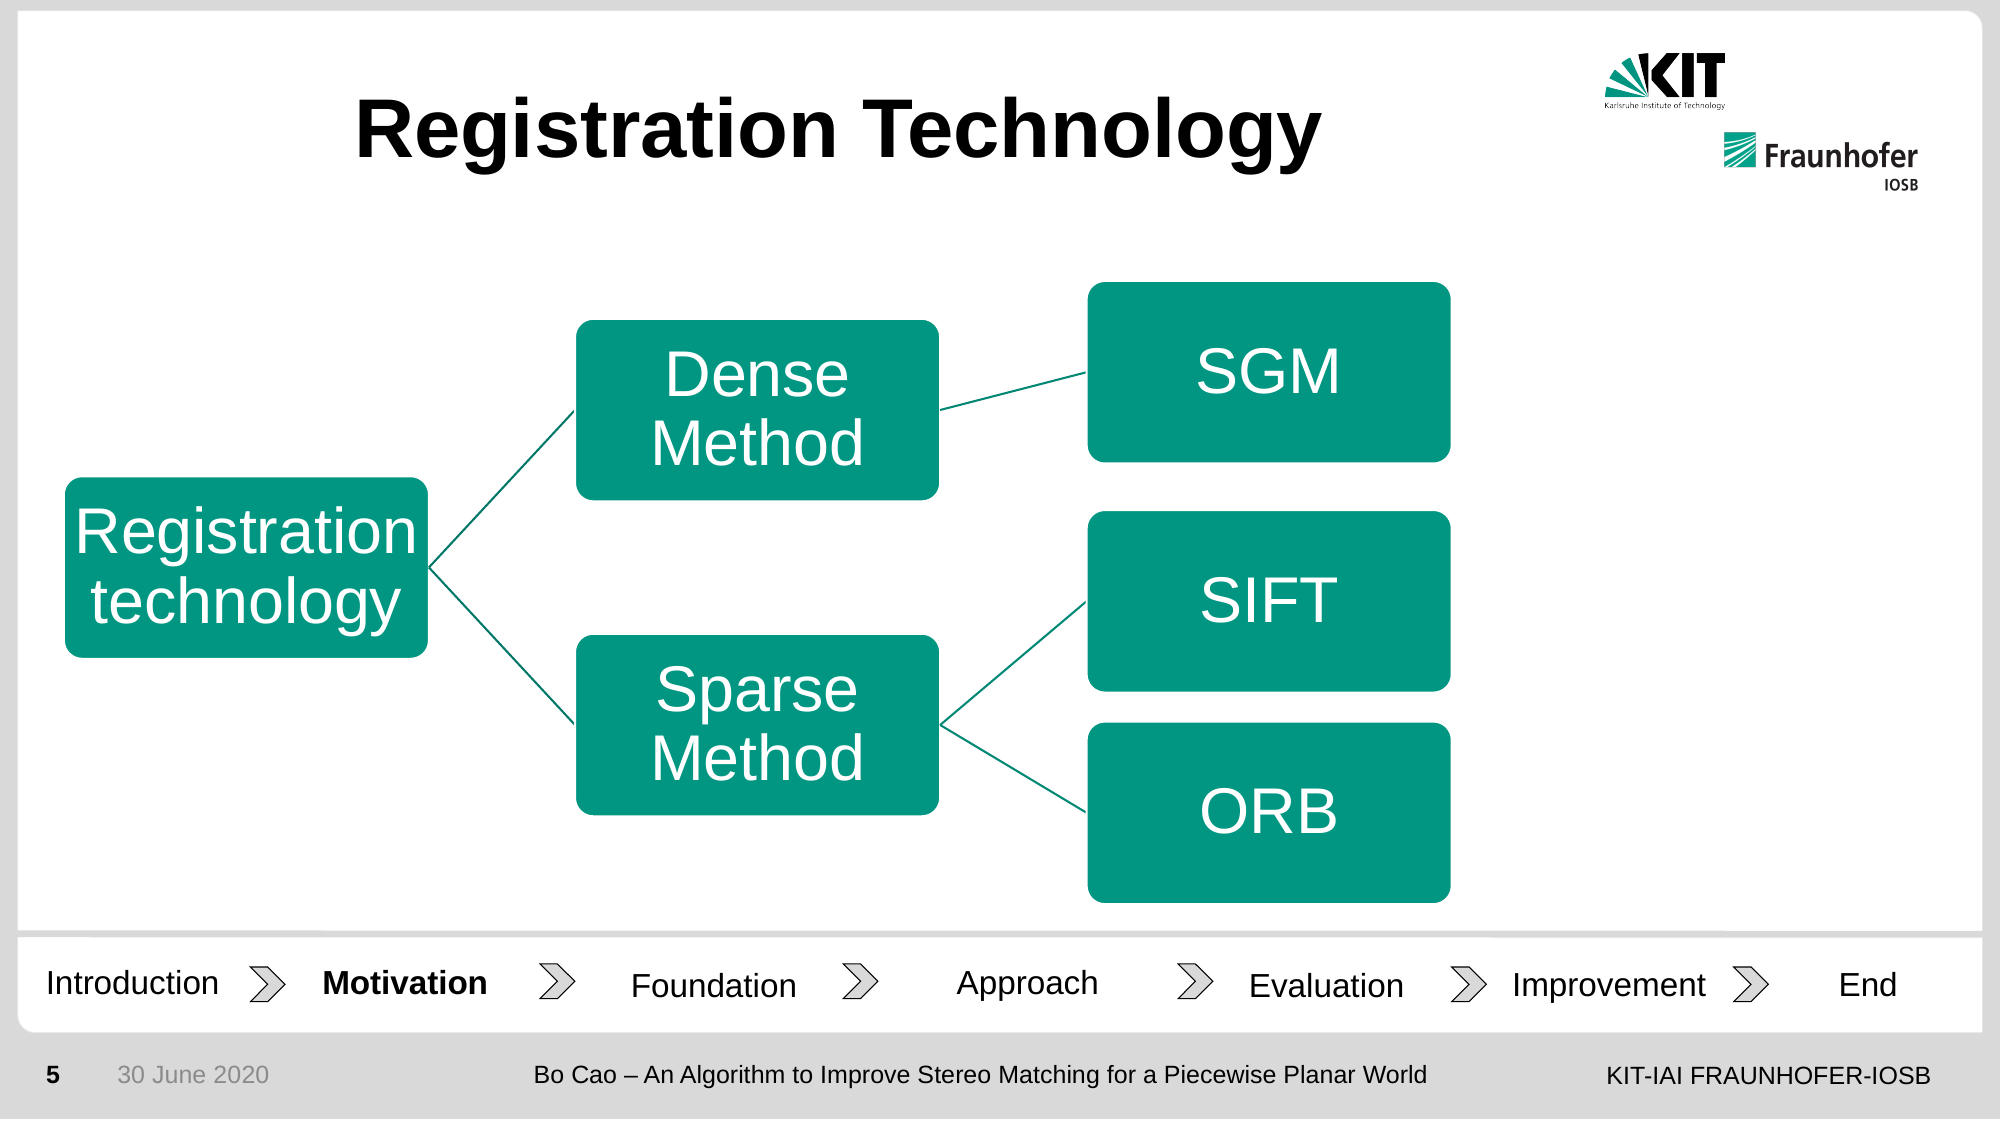

# Registration Technology
SGM
Dense Method

Registration technology

SIFT
Sparse Method

ORB

Motivation
Improvement
End
Foundation
Evaluation

Introduction

Approach
5
30 June 2020